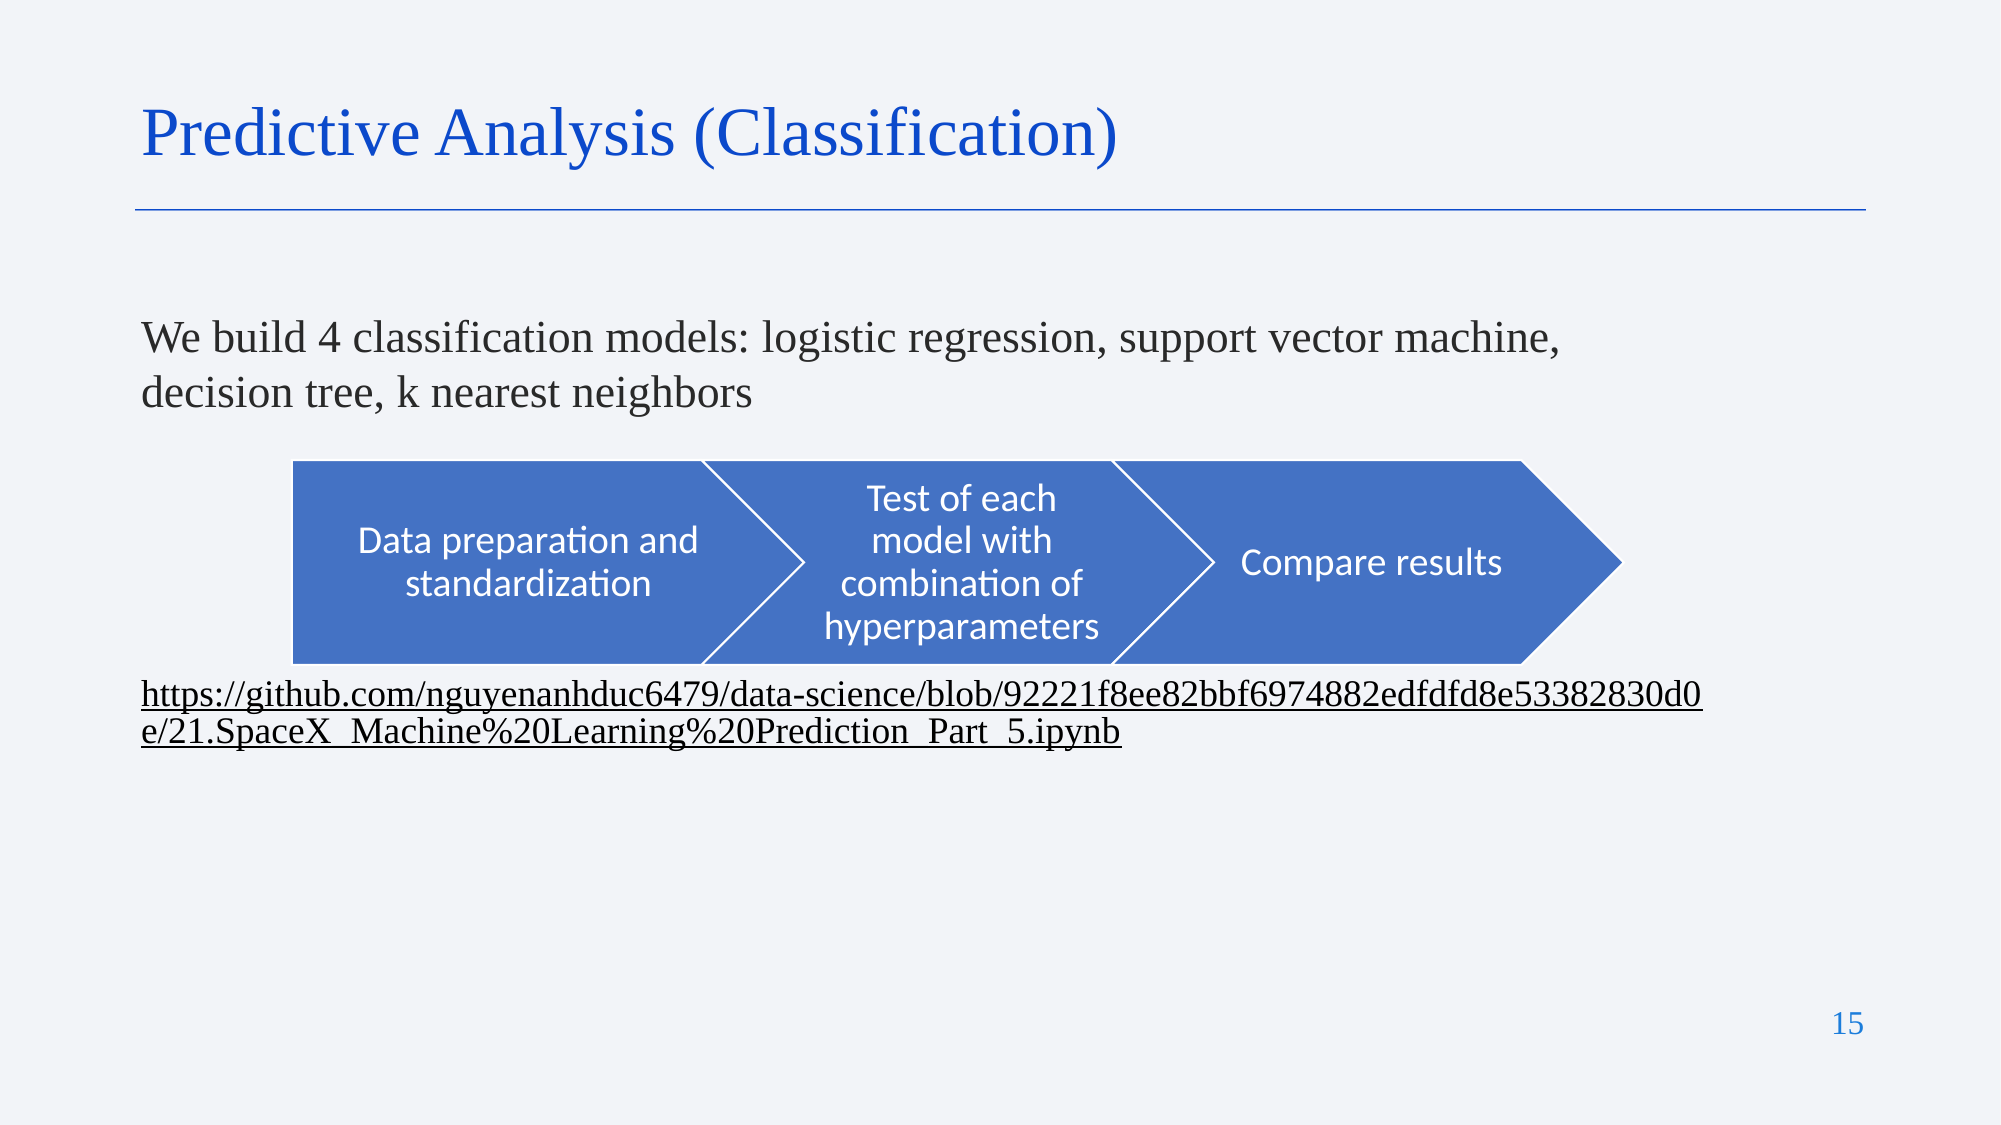

Predictive Analysis (Classification)
Data preparation and standardization
Test of each model with combination of hyperparameters
Compare results
We build 4 classification models: logistic regression, support vector machine, decision tree, k nearest neighbors

https://github.com/nguyenanhduc6479/data-science/blob/92221f8ee82bbf6974882edfdfd8e53382830d0e/21.SpaceX_Machine%20Learning%20Prediction_Part_5.ipynb
15